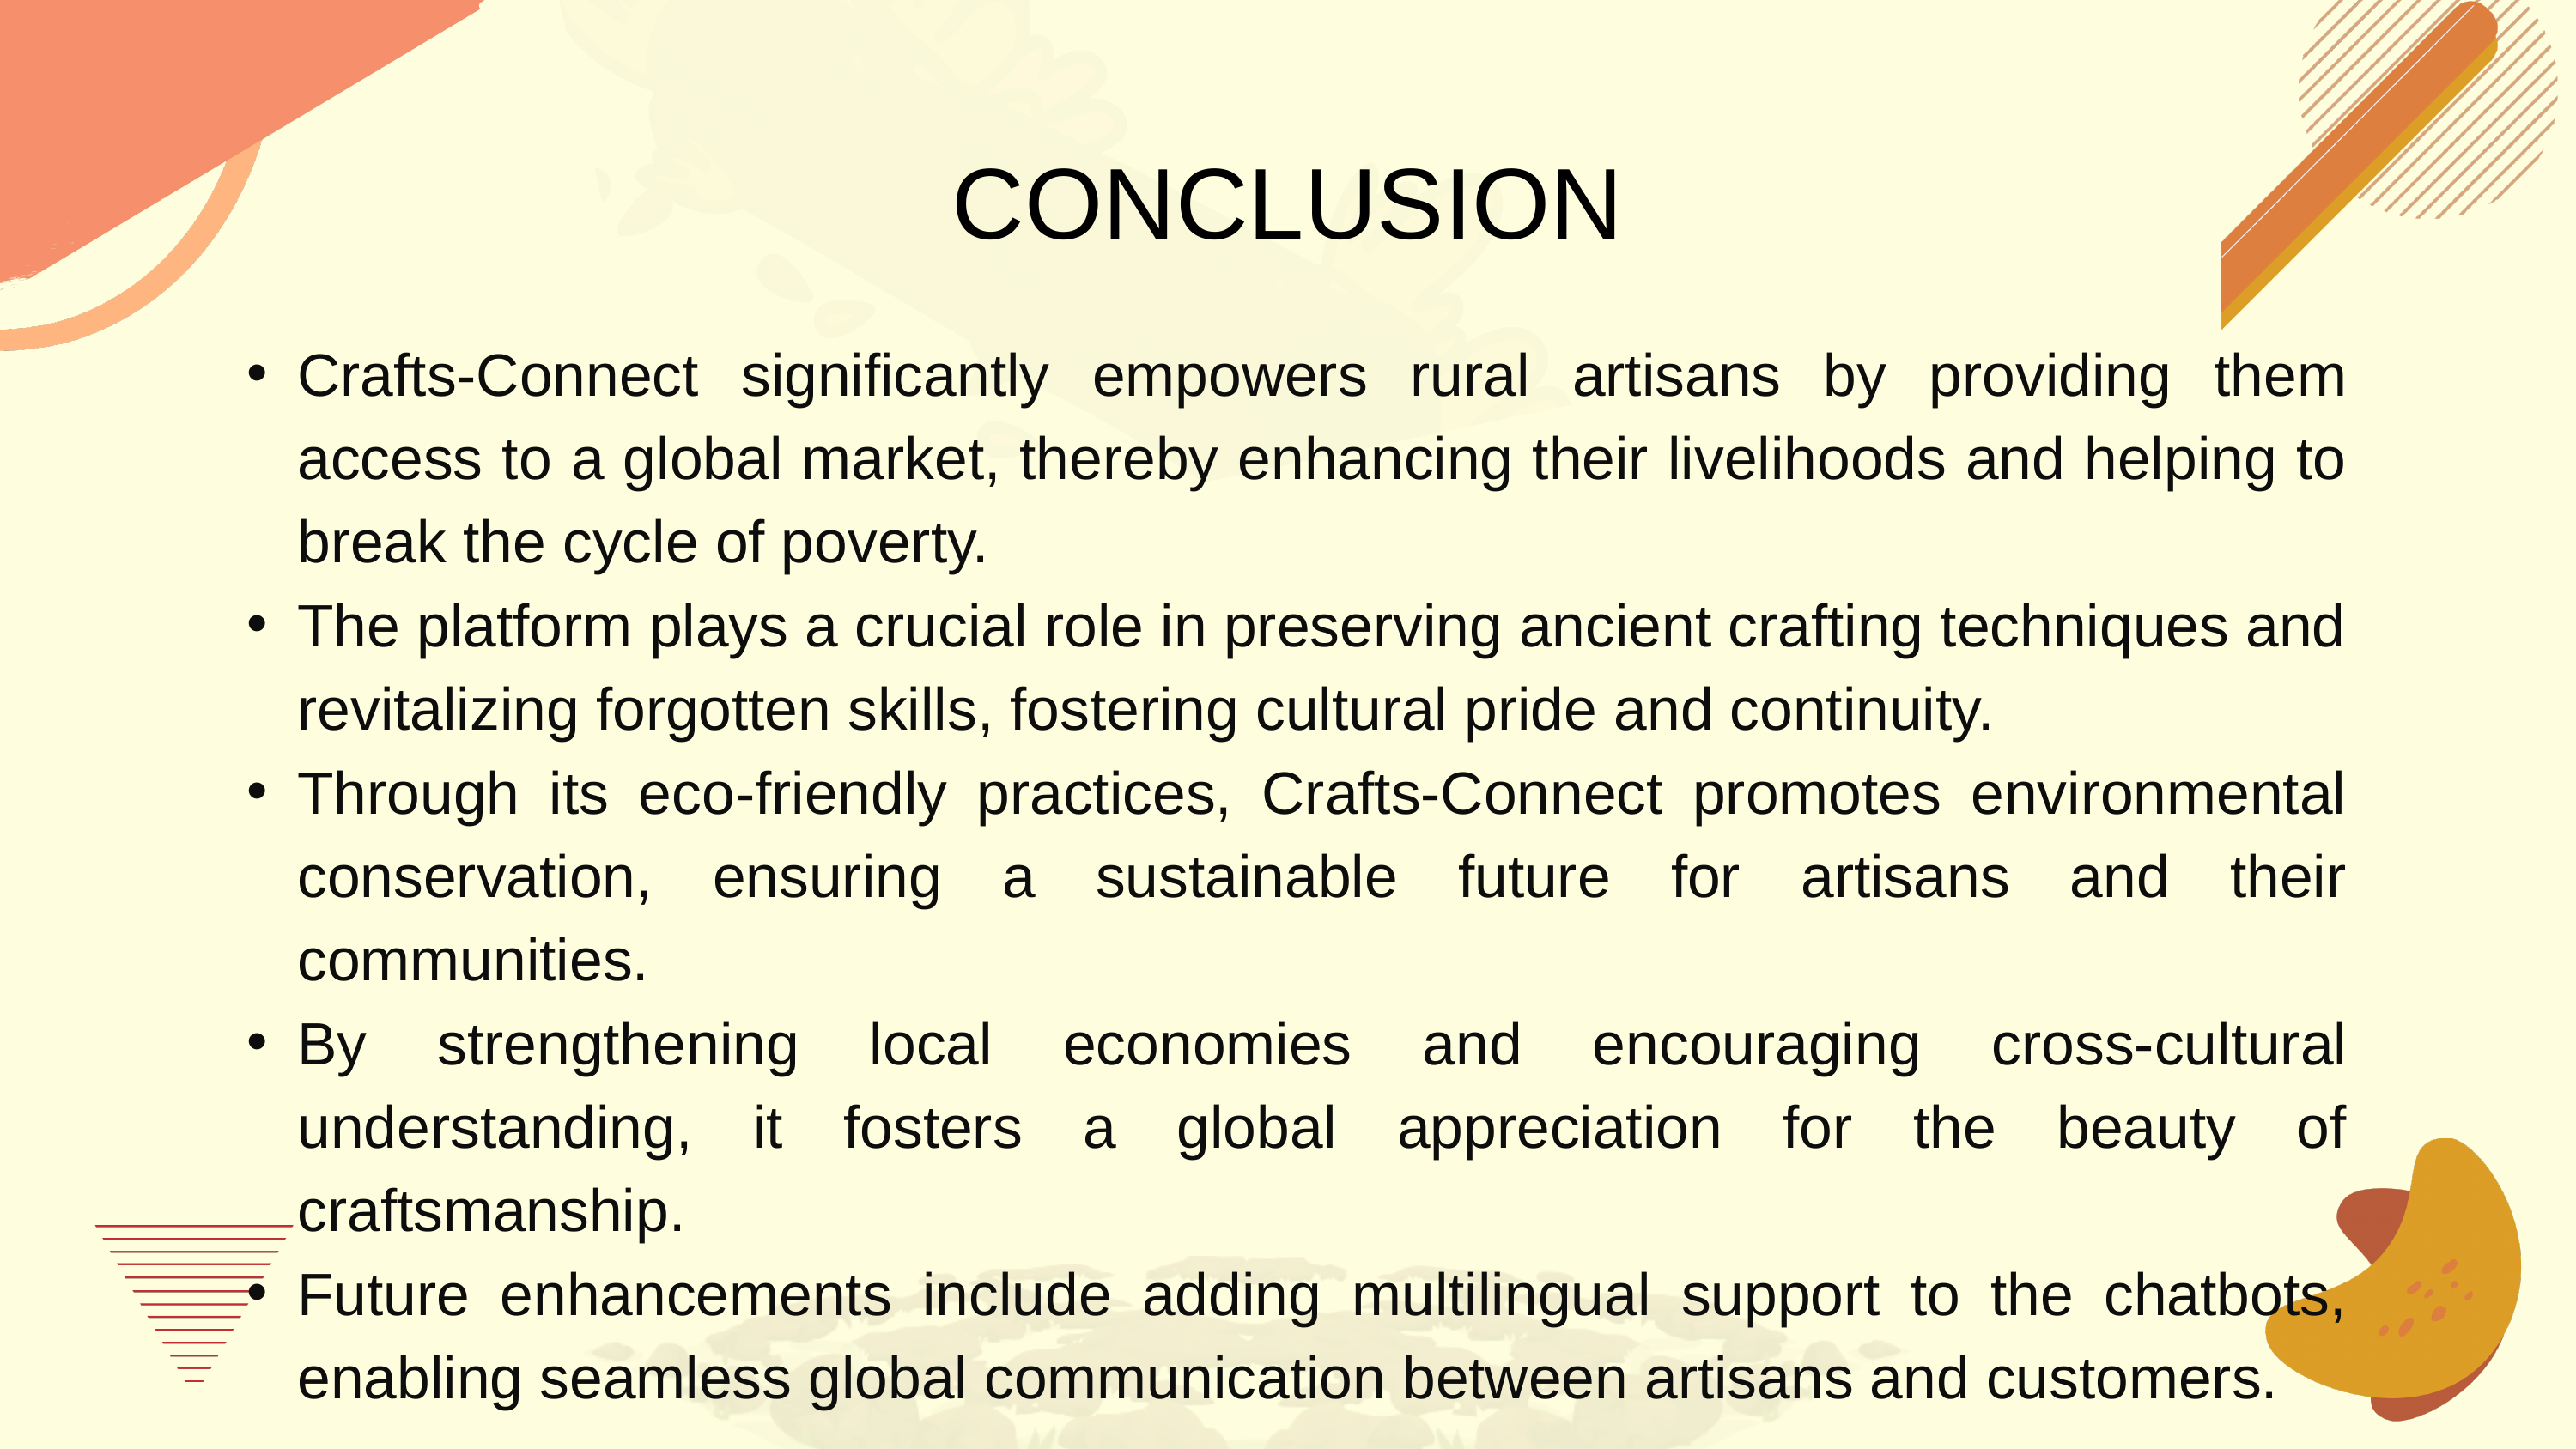

CONCLUSION
Crafts-Connect significantly empowers rural artisans by providing them access to a global market, thereby enhancing their livelihoods and helping to break the cycle of poverty.
The platform plays a crucial role in preserving ancient crafting techniques and revitalizing forgotten skills, fostering cultural pride and continuity.
Through its eco-friendly practices, Crafts-Connect promotes environmental conservation, ensuring a sustainable future for artisans and their communities.
By strengthening local economies and encouraging cross-cultural understanding, it fosters a global appreciation for the beauty of craftsmanship.
Future enhancements include adding multilingual support to the chatbots, enabling seamless global communication between artisans and customers.